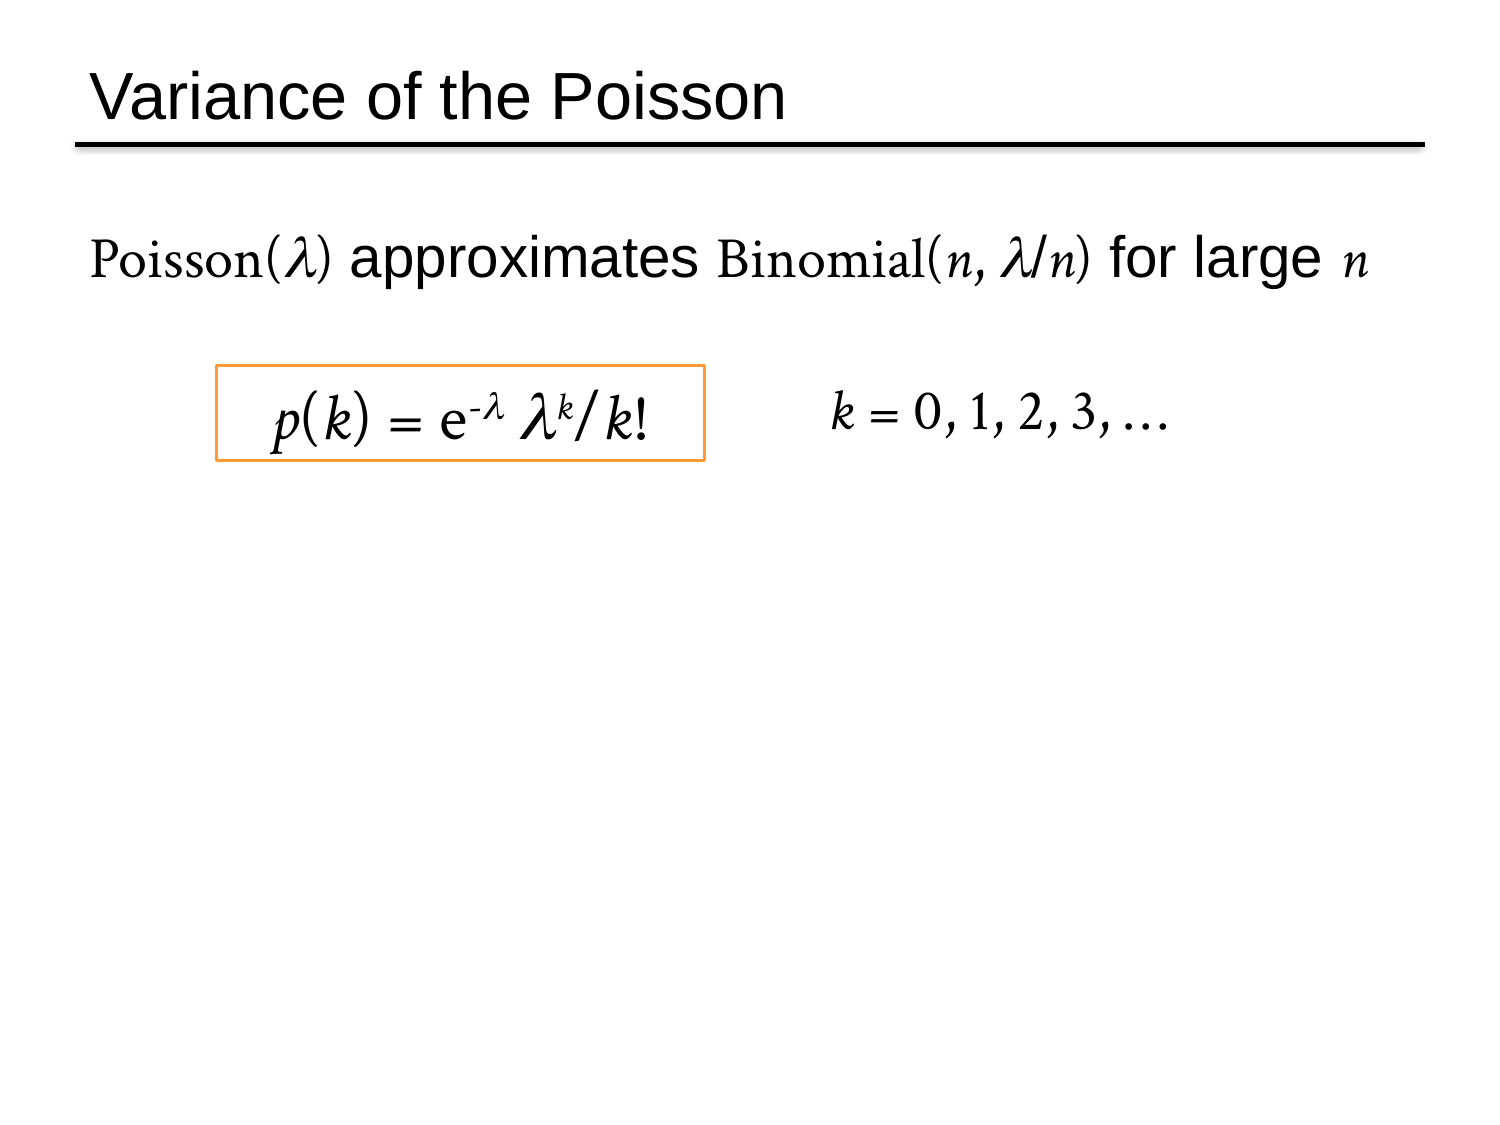

# Variance of the Poisson
Poisson(λ) approximates Binomial(n, λ/n) for large n
k = 0, 1, 2, 3, …
p(k) = e-λ λk/k!